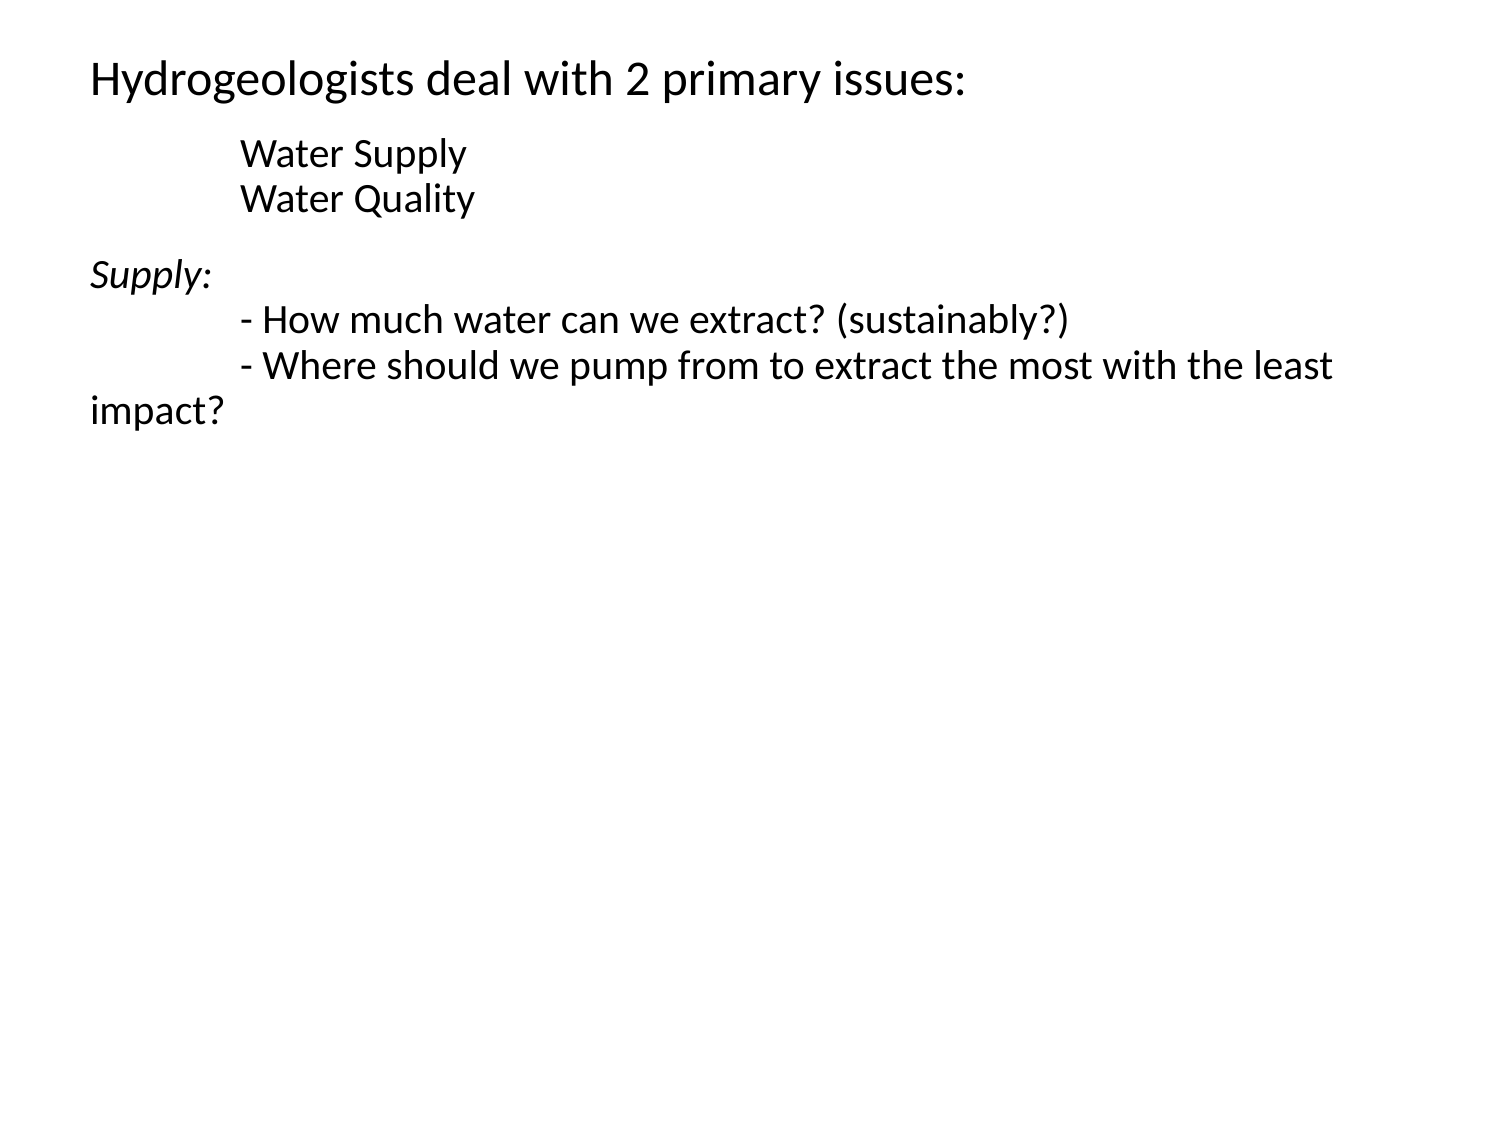

# Hydrogeologists deal with 2 primary issues: Water Supply Water Quality Supply: - How much water can we extract? (sustainably?) - Where should we pump from to extract the most with the least impact?